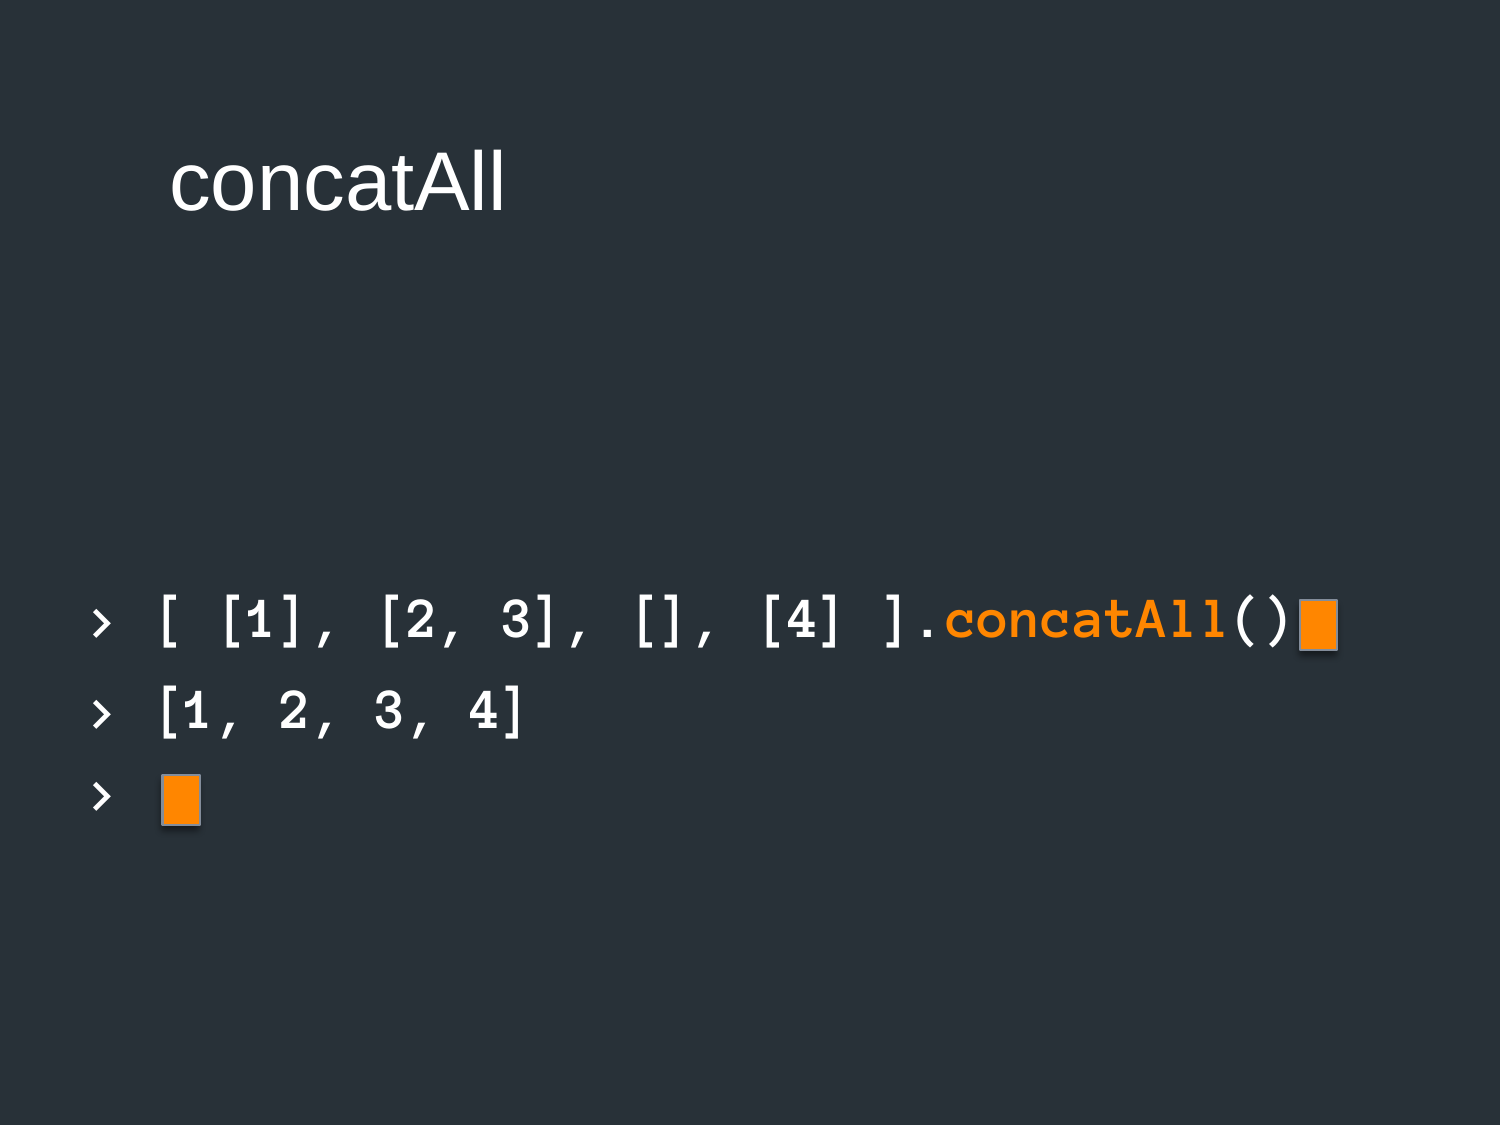

# concatAll

> [ [1], [2, 3], [], [4] ].concatAll()

> [1, 2, 3, 4]
>